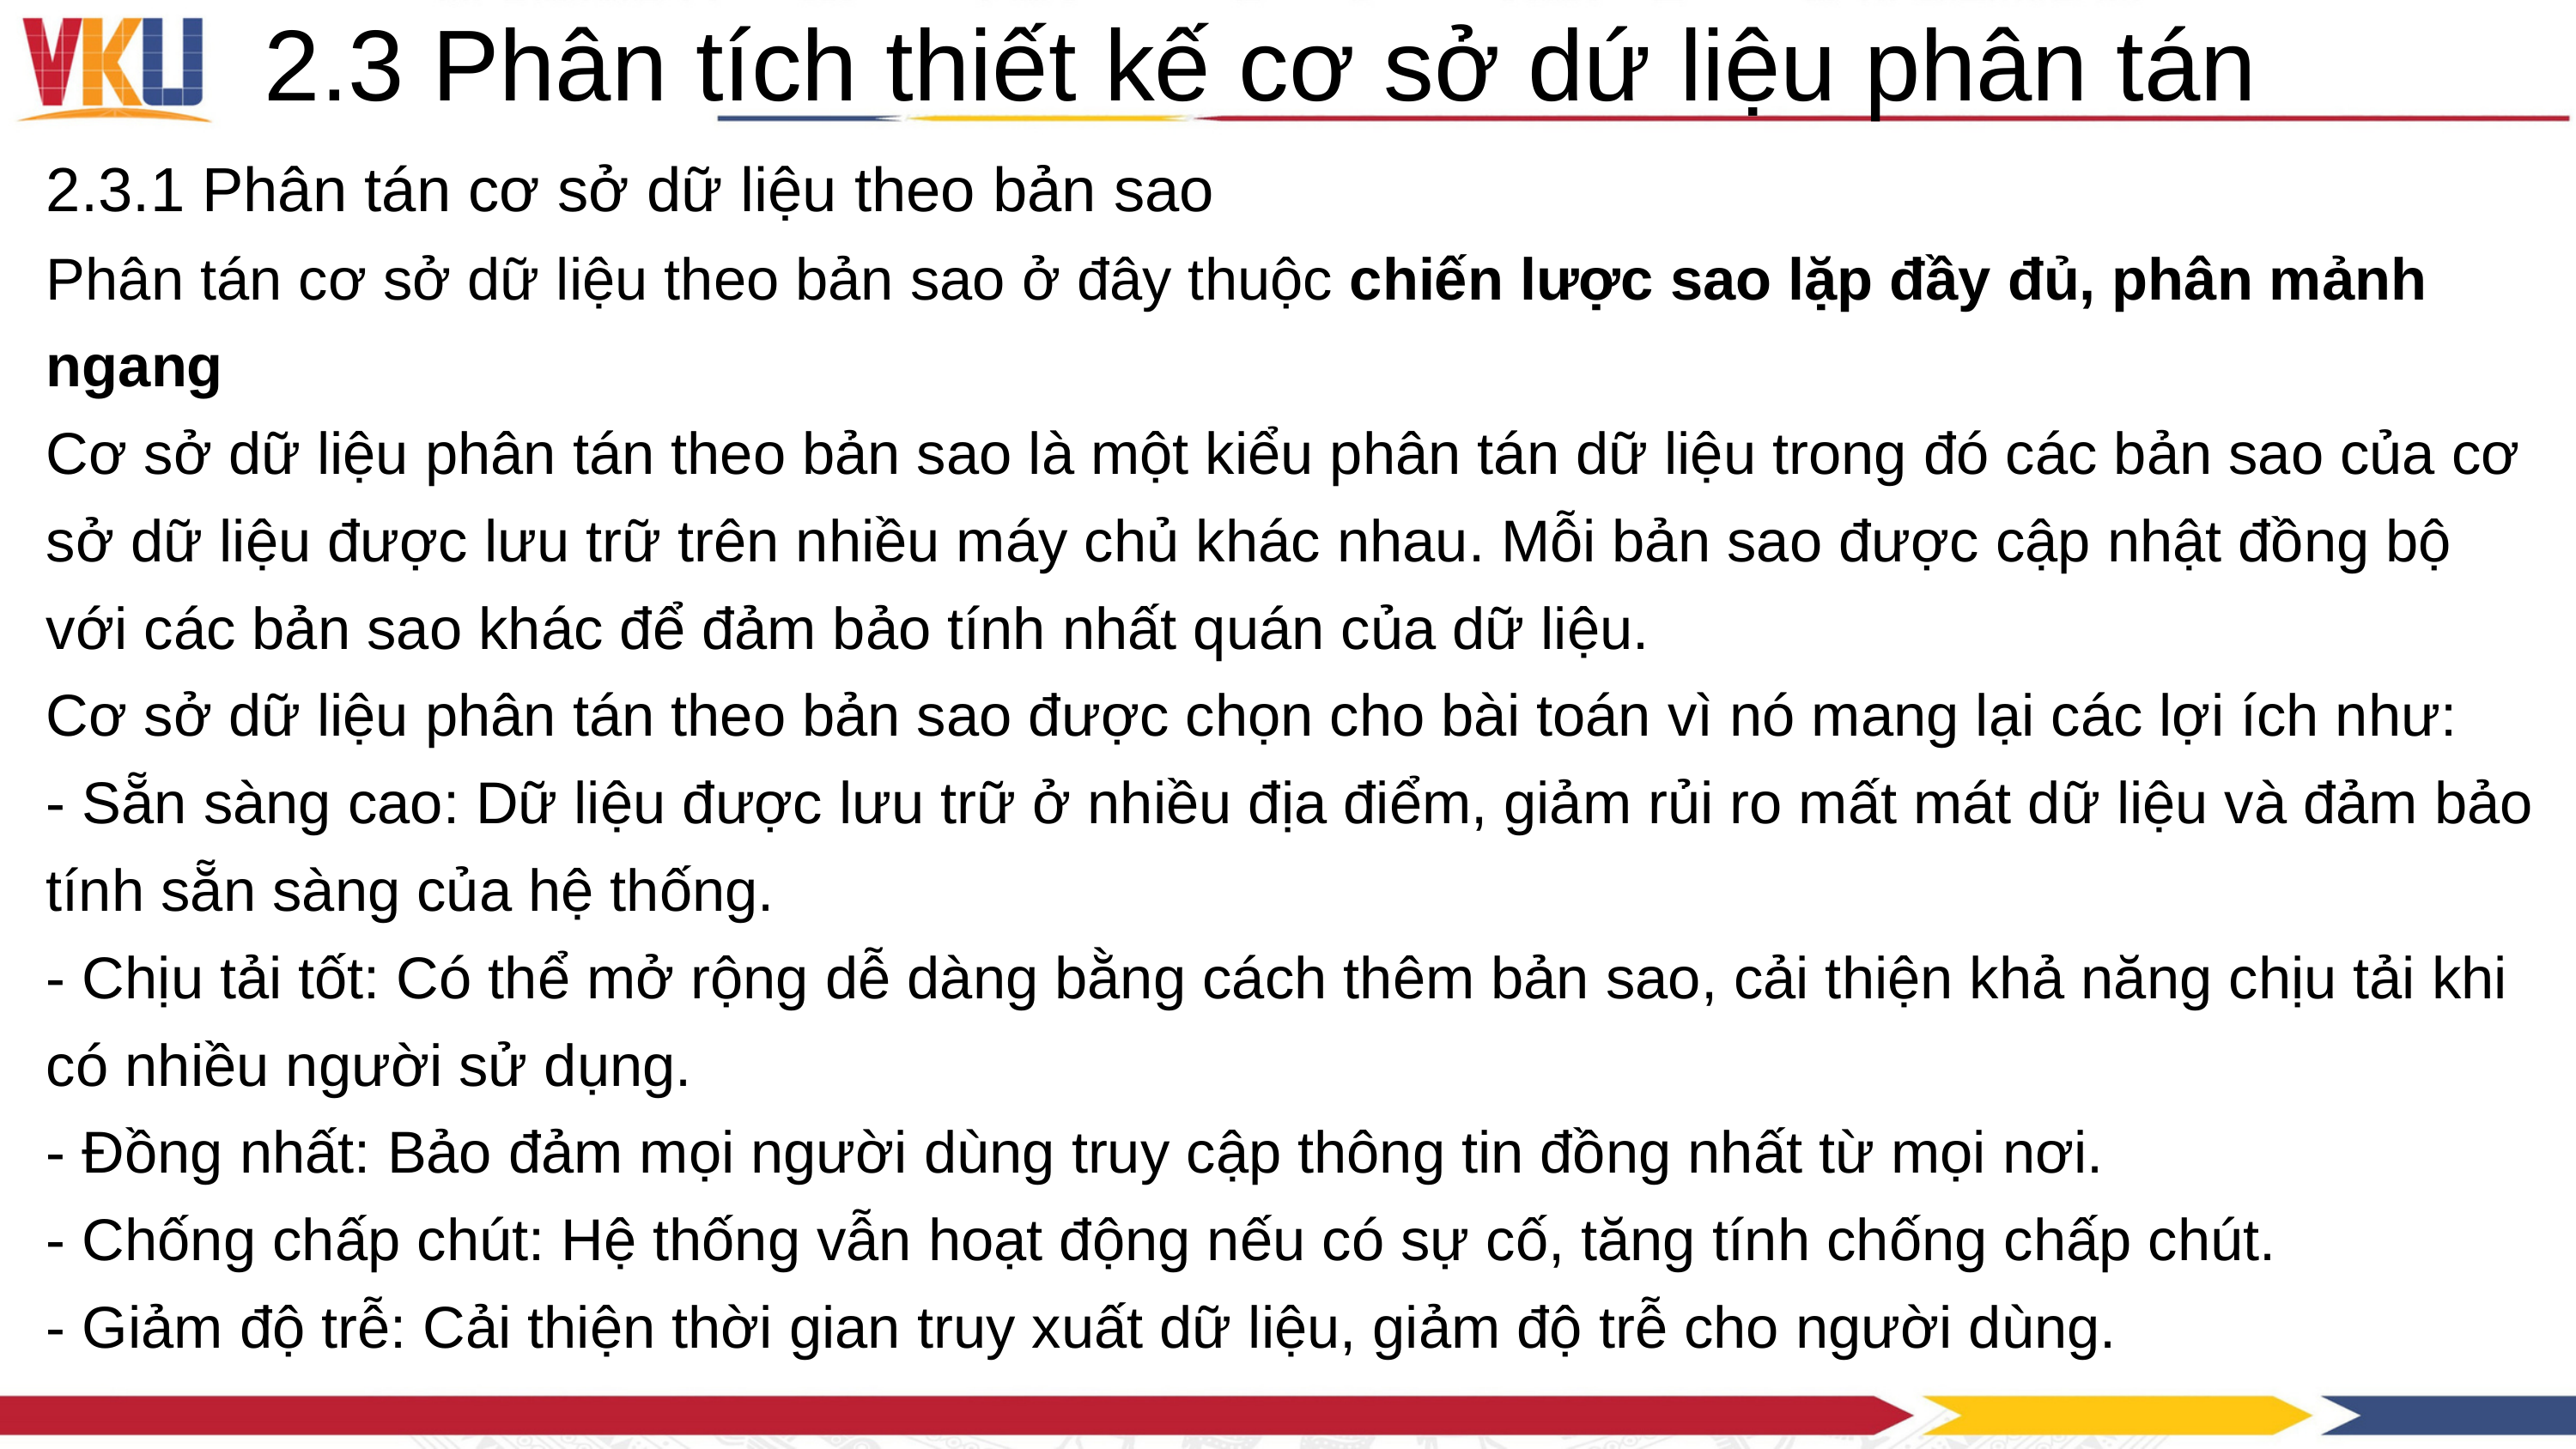

2.3 Phân tích thiết kế cơ sở dứ liệu phân tán
2.3.1 Phân tán cơ sở dữ liệu theo bản sao
Phân tán cơ sở dữ liệu theo bản sao ở đây thuộc chiến lược sao lặp đầy đủ, phân mảnh ngang
Cơ sở dữ liệu phân tán theo bản sao là một kiểu phân tán dữ liệu trong đó các bản sao của cơ sở dữ liệu được lưu trữ trên nhiều máy chủ khác nhau. Mỗi bản sao được cập nhật đồng bộ với các bản sao khác để đảm bảo tính nhất quán của dữ liệu.
Cơ sở dữ liệu phân tán theo bản sao được chọn cho bài toán vì nó mang lại các lợi ích như:
- Sẵn sàng cao: Dữ liệu được lưu trữ ở nhiều địa điểm, giảm rủi ro mất mát dữ liệu và đảm bảo tính sẵn sàng của hệ thống.
- Chịu tải tốt: Có thể mở rộng dễ dàng bằng cách thêm bản sao, cải thiện khả năng chịu tải khi có nhiều người sử dụng.
- Đồng nhất: Bảo đảm mọi người dùng truy cập thông tin đồng nhất từ mọi nơi.
- Chống chấp chút: Hệ thống vẫn hoạt động nếu có sự cố, tăng tính chống chấp chút.
- Giảm độ trễ: Cải thiện thời gian truy xuất dữ liệu, giảm độ trễ cho người dùng.